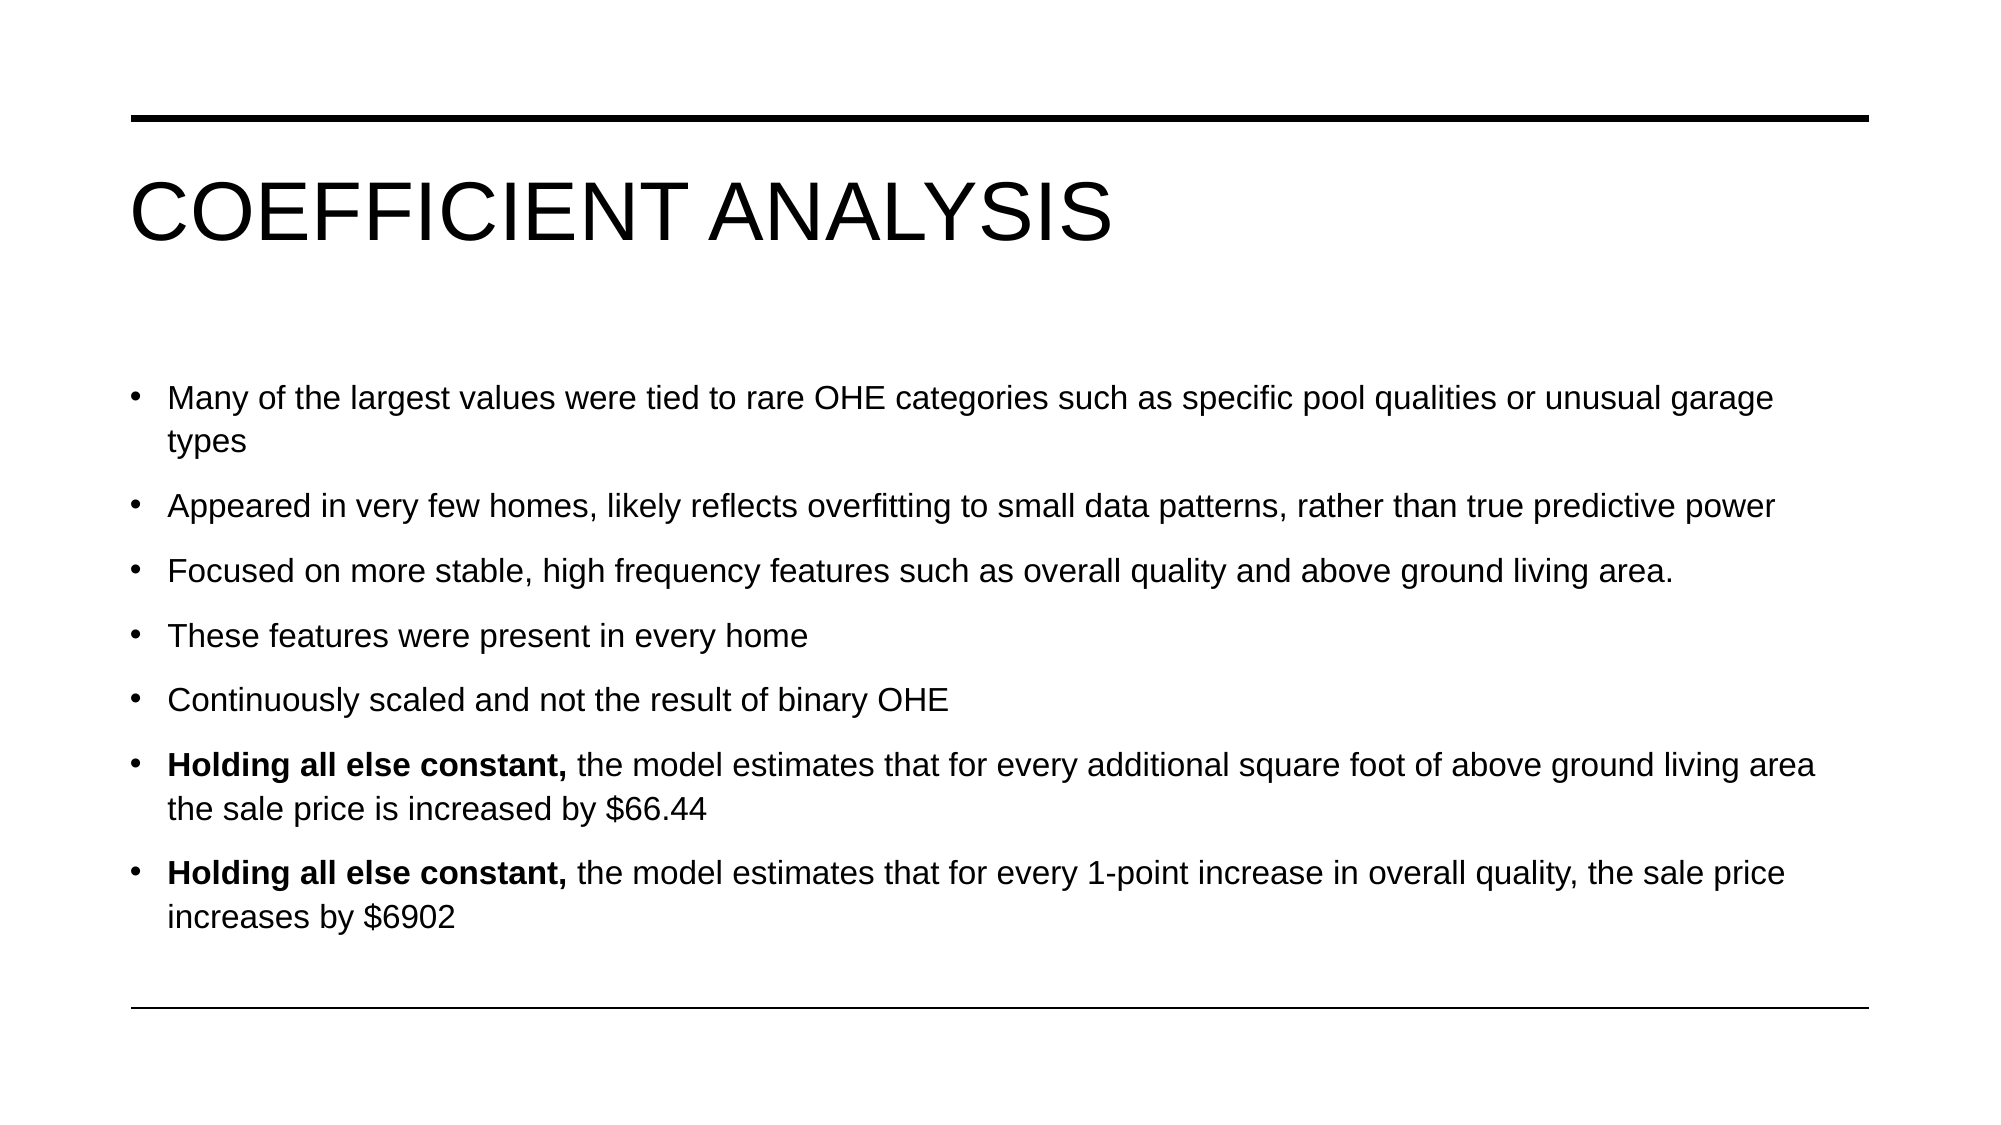

# Coefficient analysis
Many of the largest values were tied to rare OHE categories such as specific pool qualities or unusual garage types
Appeared in very few homes, likely reflects overfitting to small data patterns, rather than true predictive power
Focused on more stable, high frequency features such as overall quality and above ground living area.
These features were present in every home
Continuously scaled and not the result of binary OHE
Holding all else constant, the model estimates that for every additional square foot of above ground living area the sale price is increased by $66.44
Holding all else constant, the model estimates that for every 1-point increase in overall quality, the sale price increases by $6902